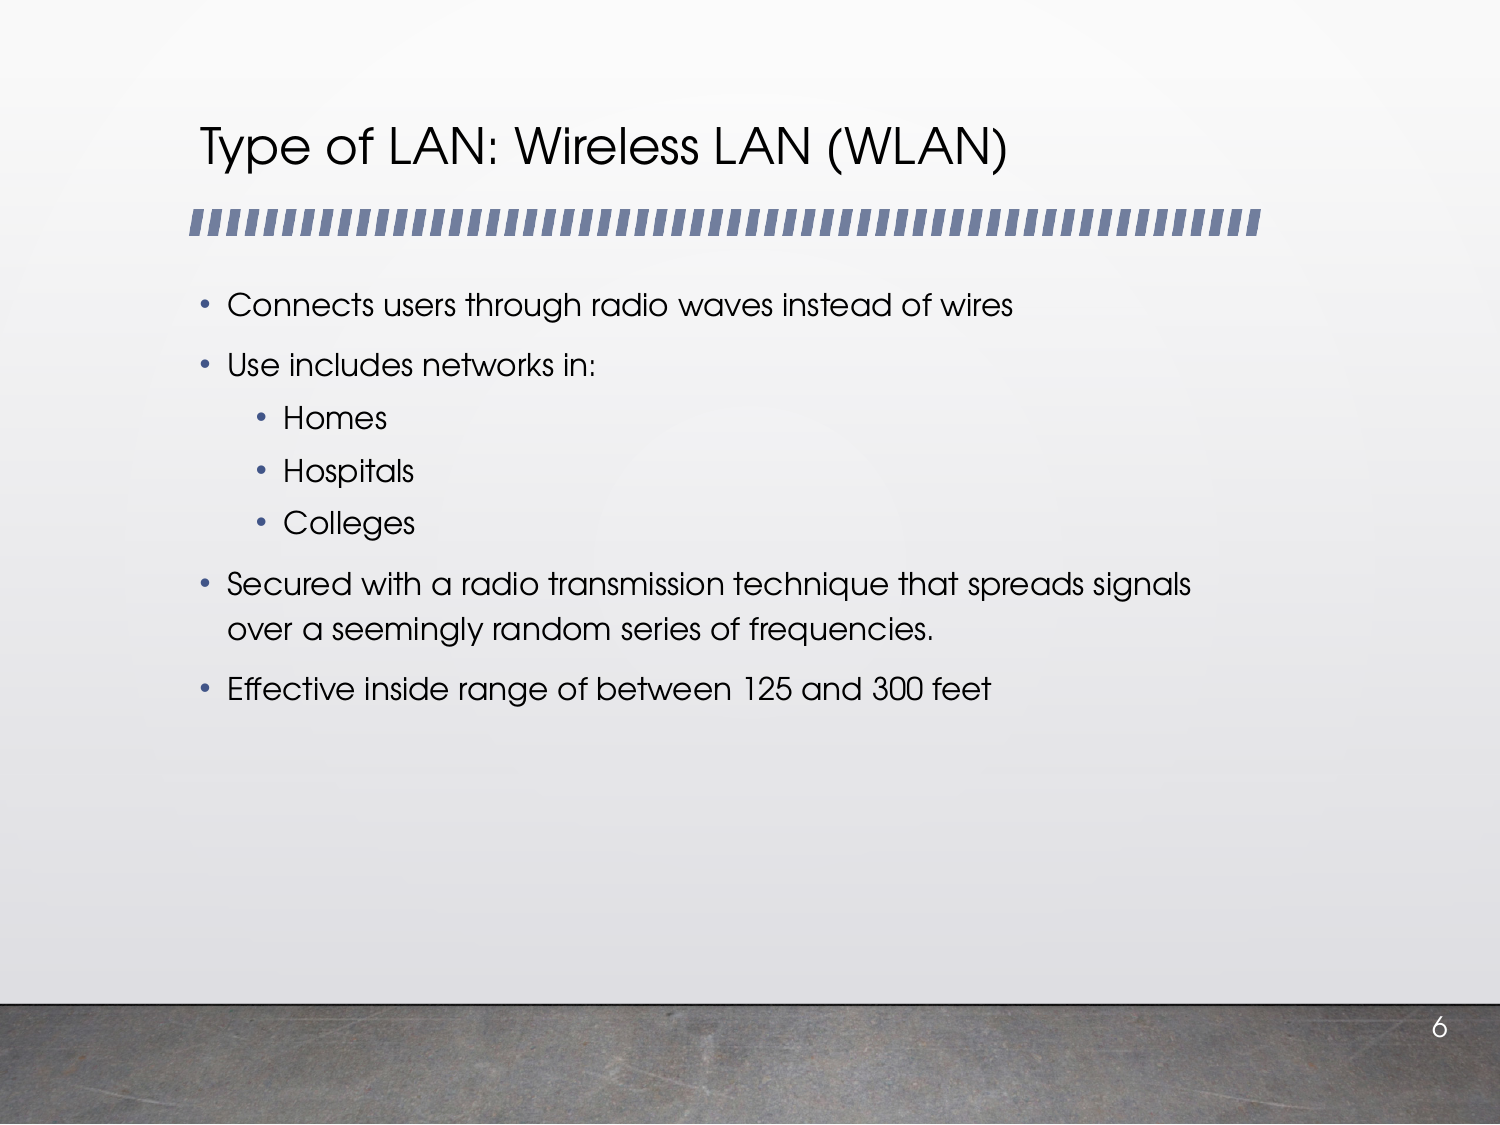

# Type of LAN: Wireless LAN (WLAN)
Connects users through radio waves instead of wires
Use includes networks in:
Homes
Hospitals
Colleges
Secured with a radio transmission technique that spreads signals over a seemingly random series of frequencies.
Effective inside range of between 125 and 300 feet